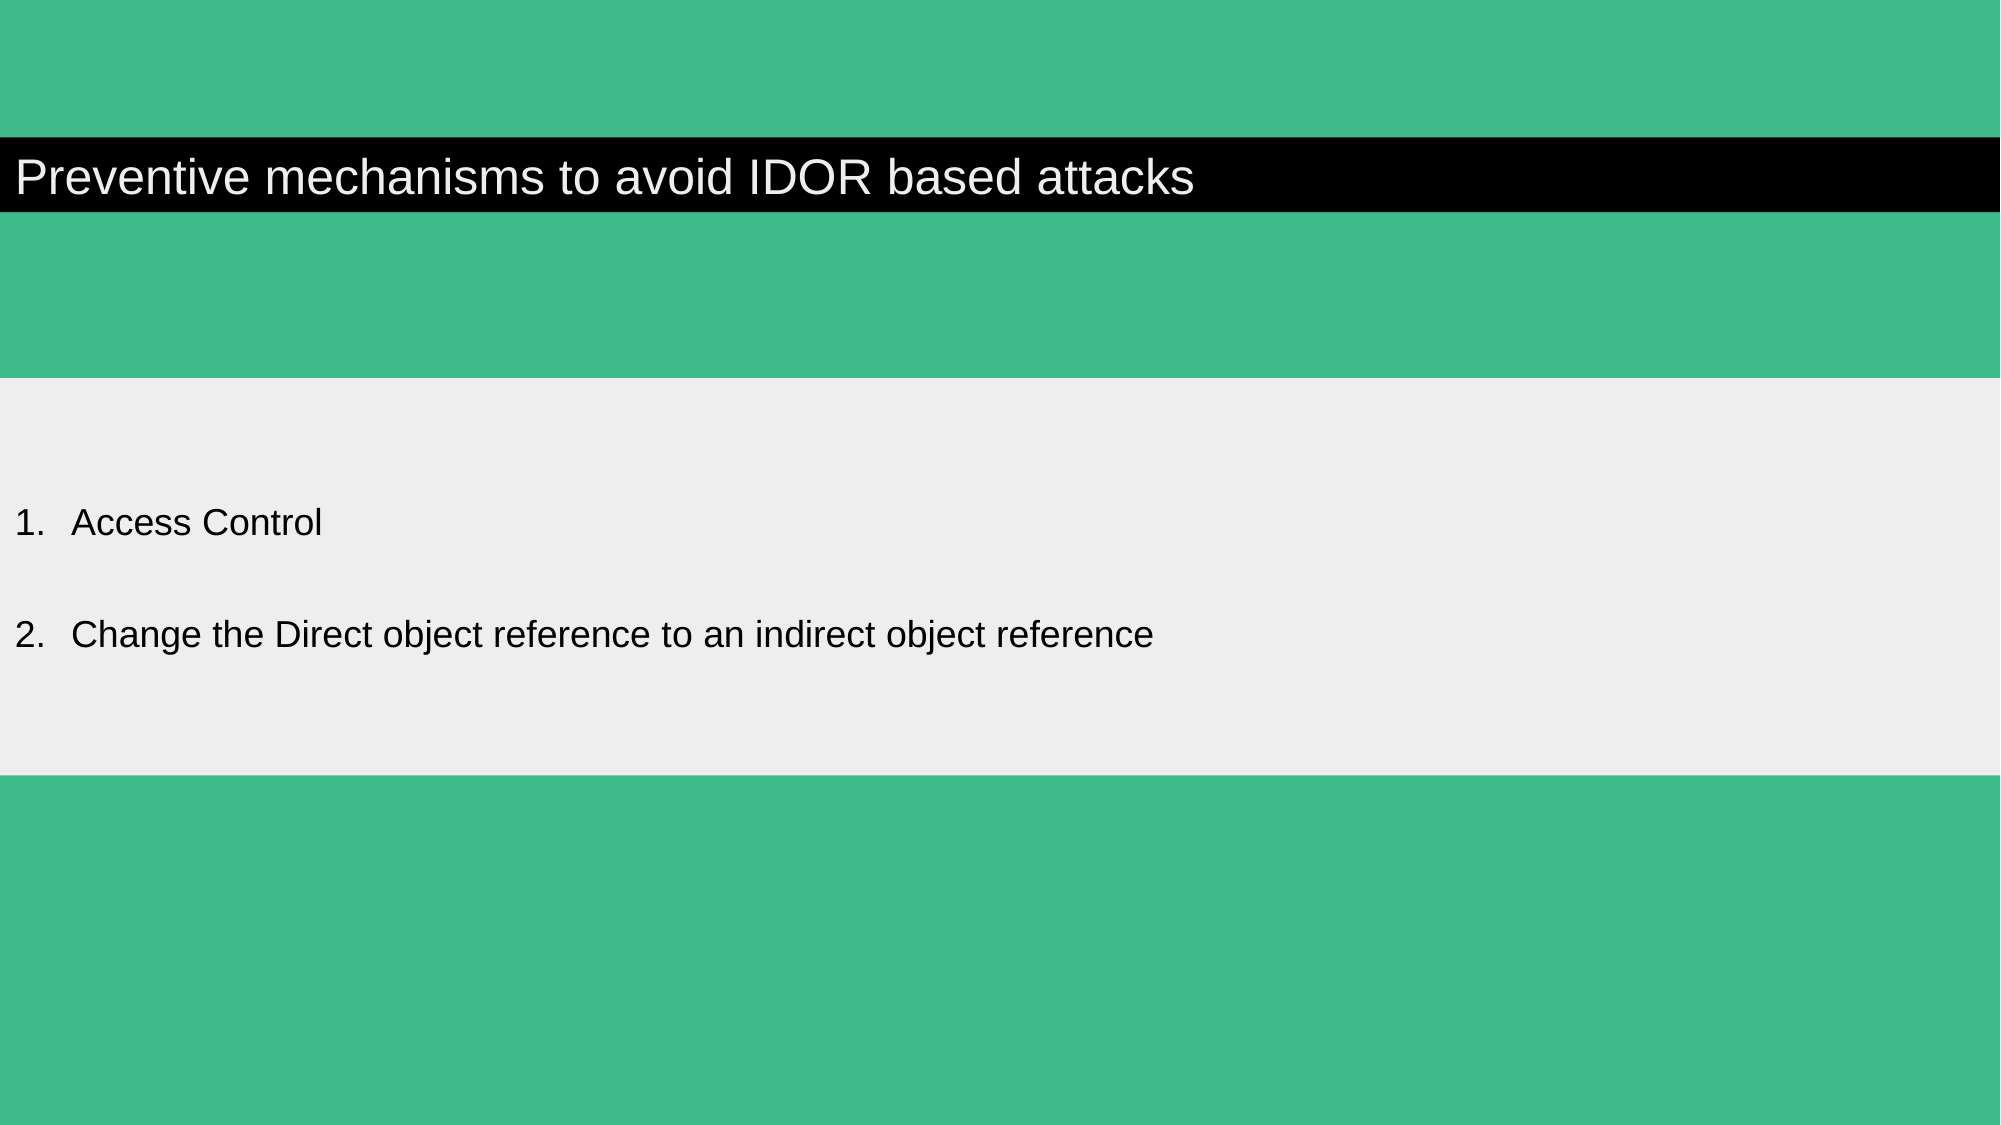

Preventive mechanisms to avoid IDOR based attacks

Access Control
Change the Direct object reference to an indirect object reference